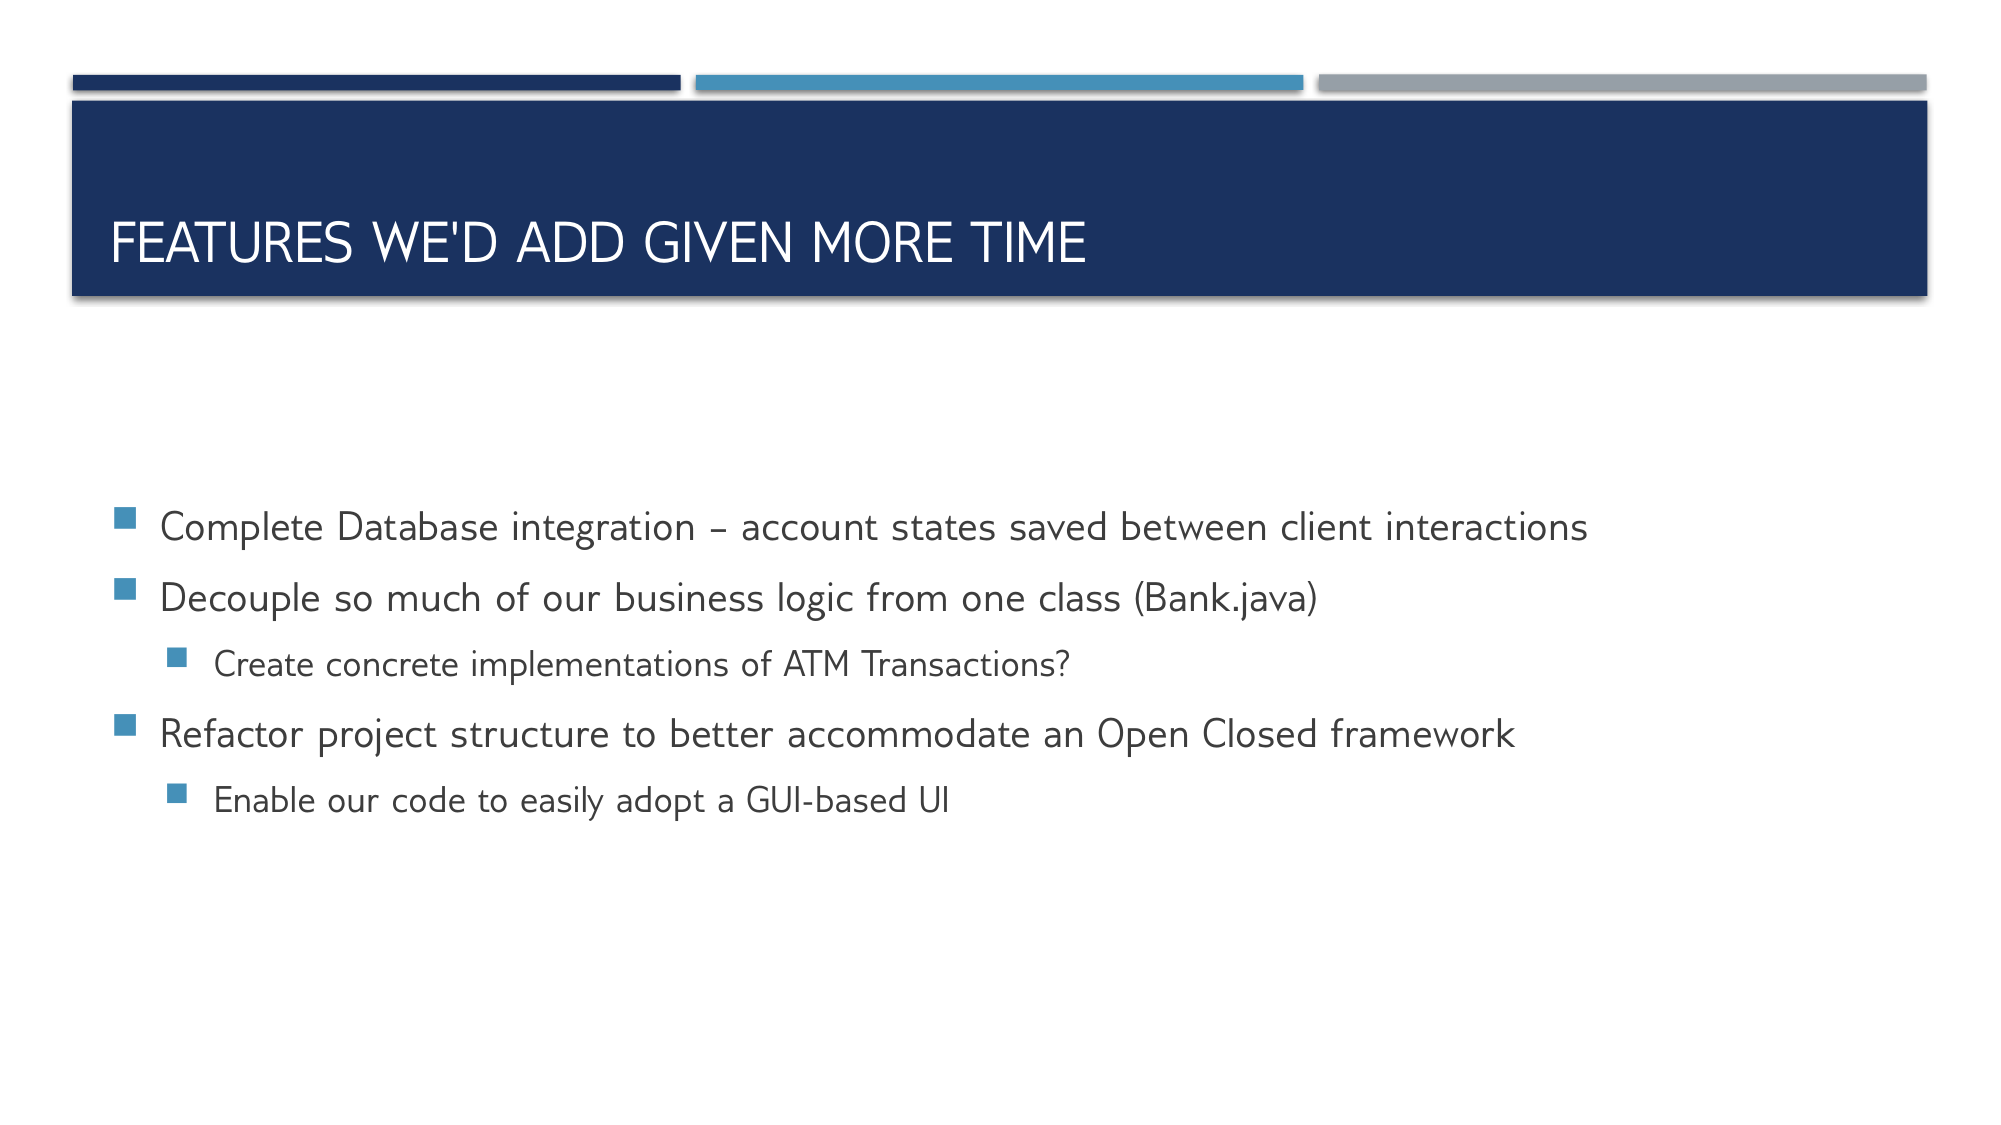

# Features we'd add given more time
Complete Database integration – account states saved between client interactions
Decouple so much of our business logic from one class (Bank.java)
Create concrete implementations of ATM Transactions?
Refactor project structure to better accommodate an Open Closed framework
Enable our code to easily adopt a GUI-based UI